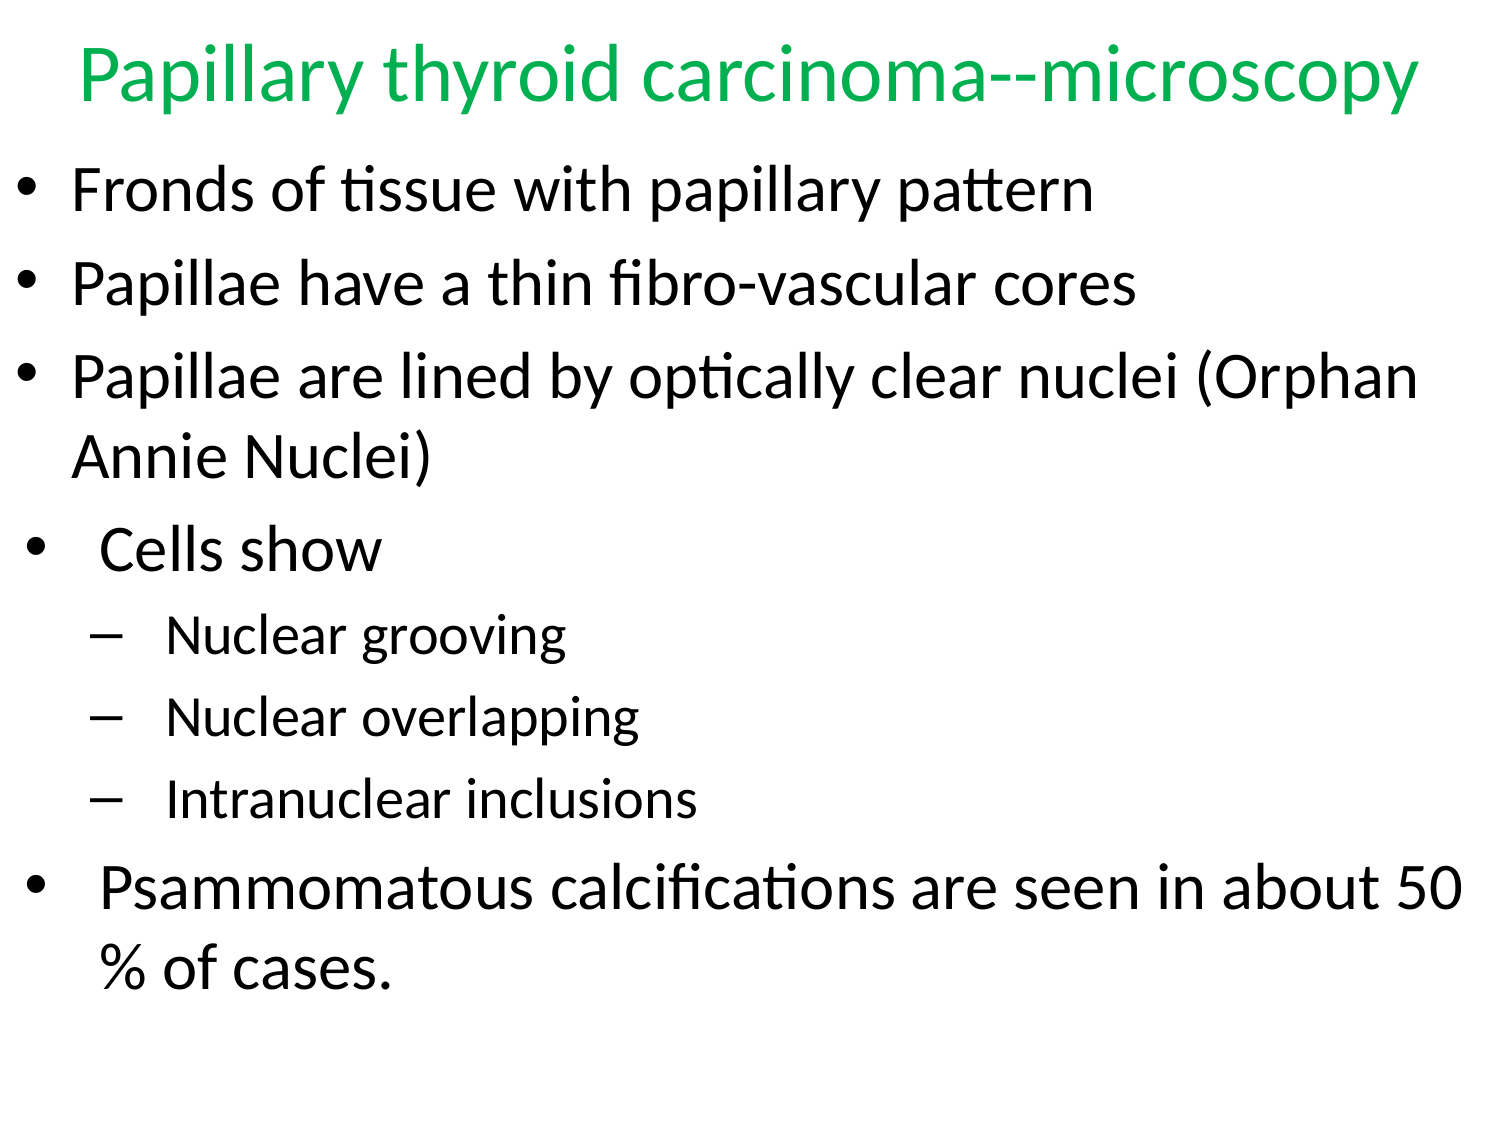

# Papillary thyroid carcinoma--microscopy
Fronds of tissue with papillary pattern
Papillae have a thin fibro-vascular cores
Papillae are lined by optically clear nuclei (Orphan Annie Nuclei)
Cells show
Nuclear grooving
Nuclear overlapping
Intranuclear inclusions
Psammomatous calcifications are seen in about 50 % of cases.